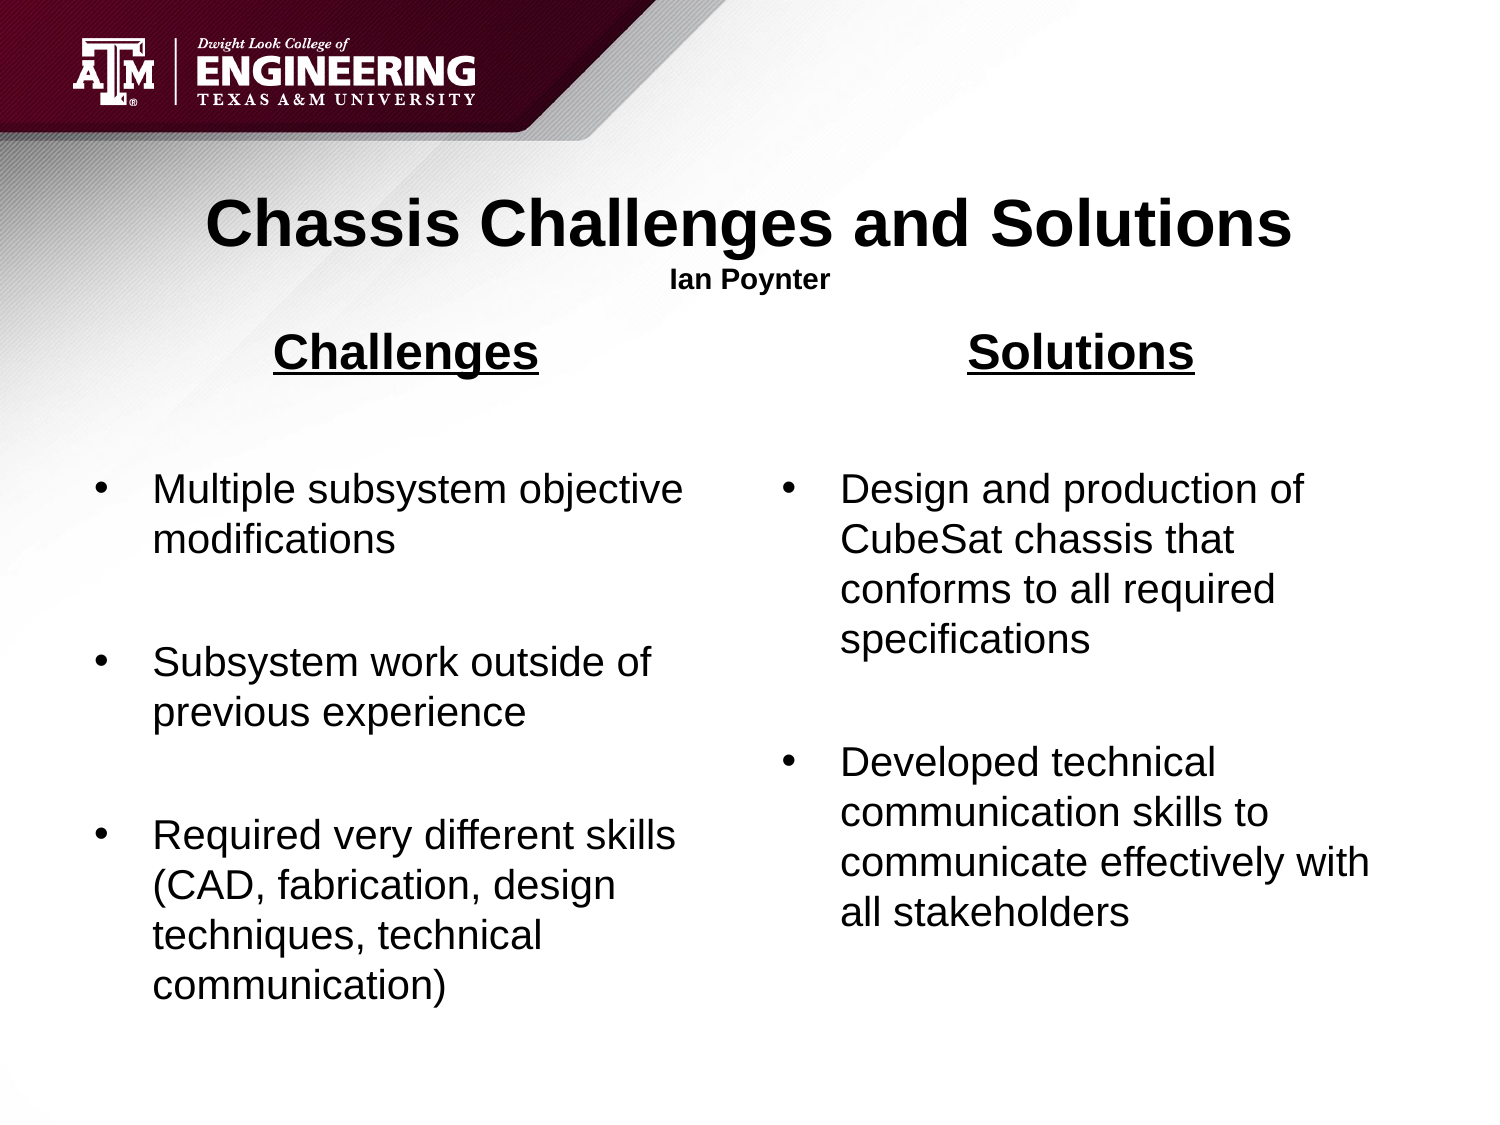

# Chassis Challenges and Solutions
Ian Poynter
Challenges

Multiple subsystem objective modifications

Subsystem work outside of previous experience

Required very different skills (CAD, fabrication, design techniques, technical communication)
Solutions

Design and production of CubeSat chassis that conforms to all required specifications

Developed technical communication skills to communicate effectively with all stakeholders